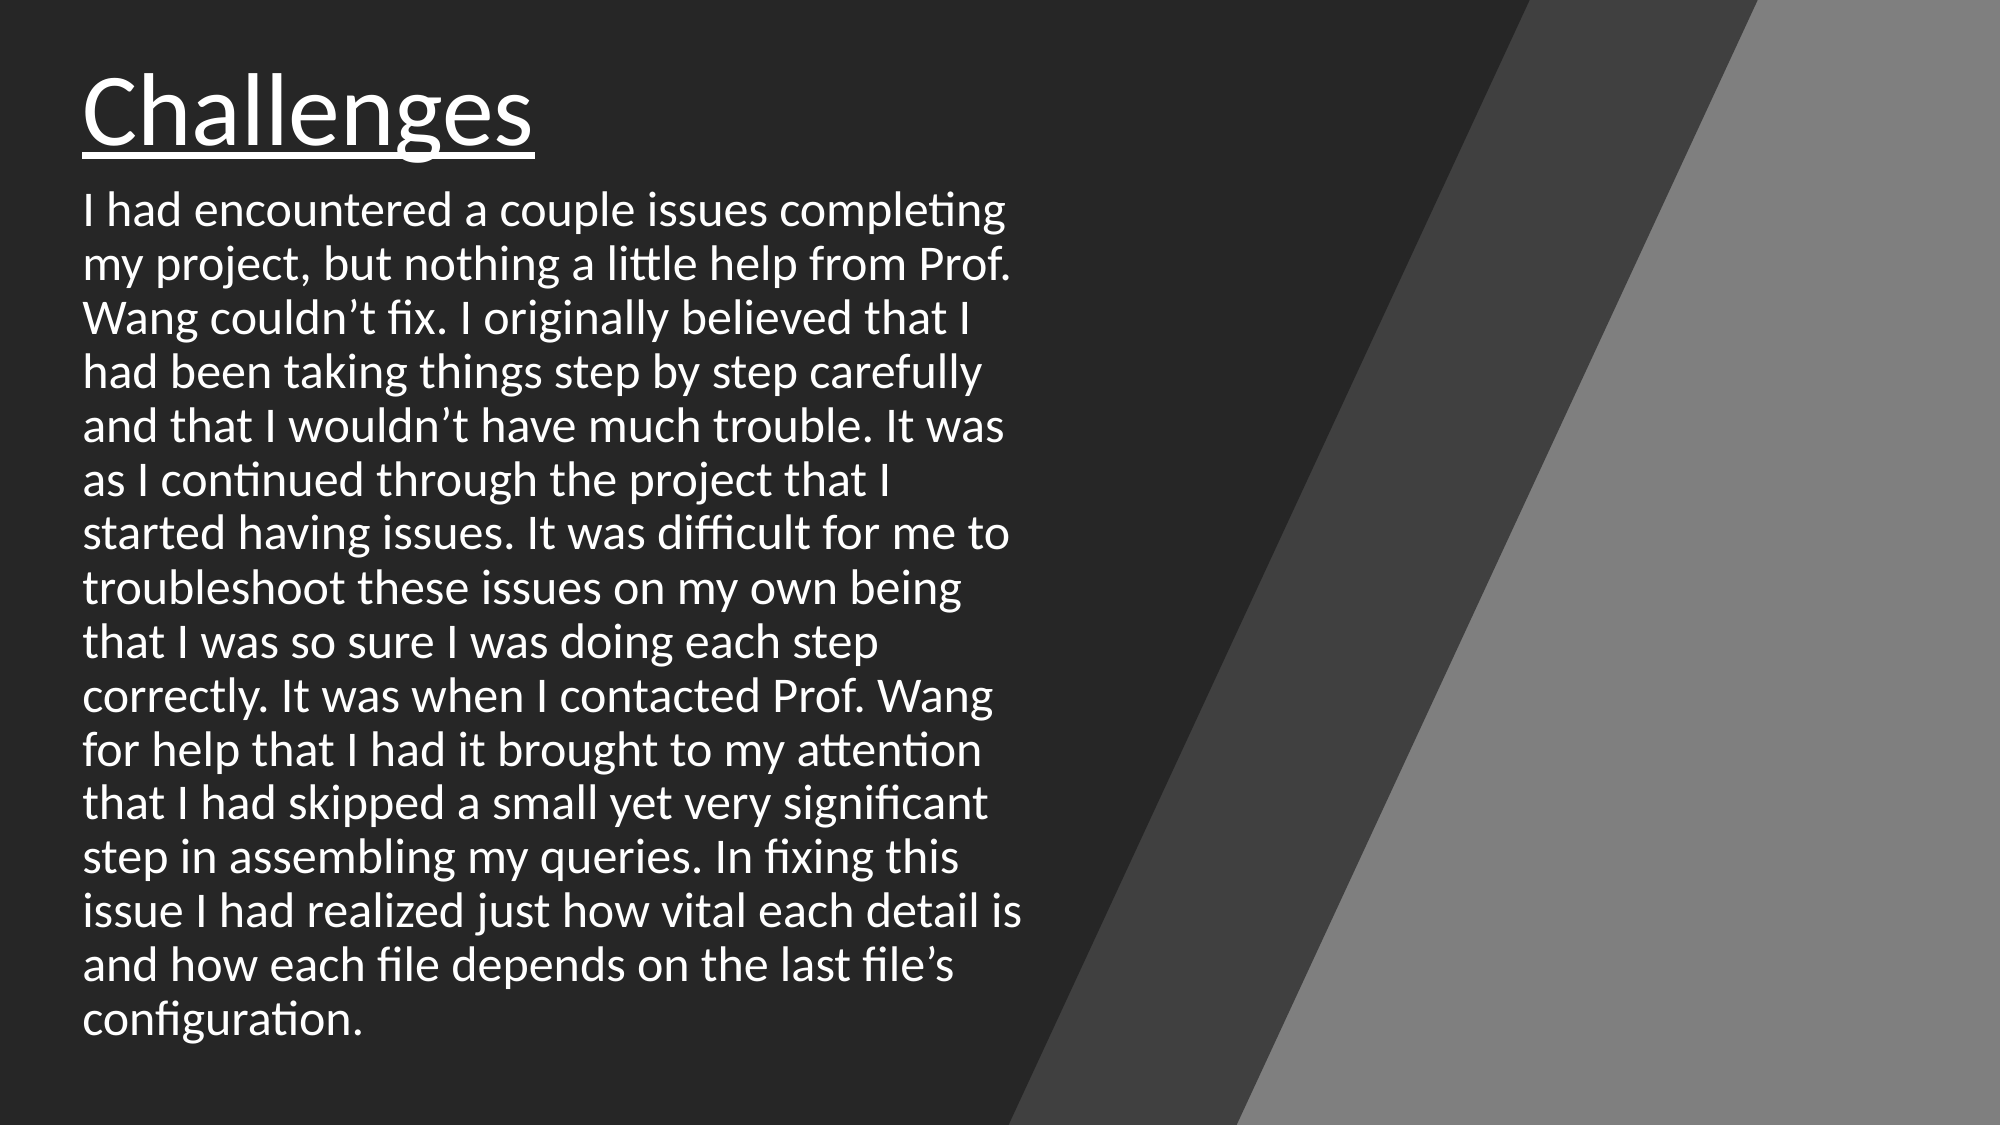

# Challenges
I had encountered a couple issues completing my project, but nothing a little help from Prof. Wang couldn’t fix. I originally believed that I had been taking things step by step carefully and that I wouldn’t have much trouble. It was as I continued through the project that I started having issues. It was difficult for me to troubleshoot these issues on my own being that I was so sure I was doing each step correctly. It was when I contacted Prof. Wang for help that I had it brought to my attention that I had skipped a small yet very significant step in assembling my queries. In fixing this issue I had realized just how vital each detail is and how each file depends on the last file’s configuration.